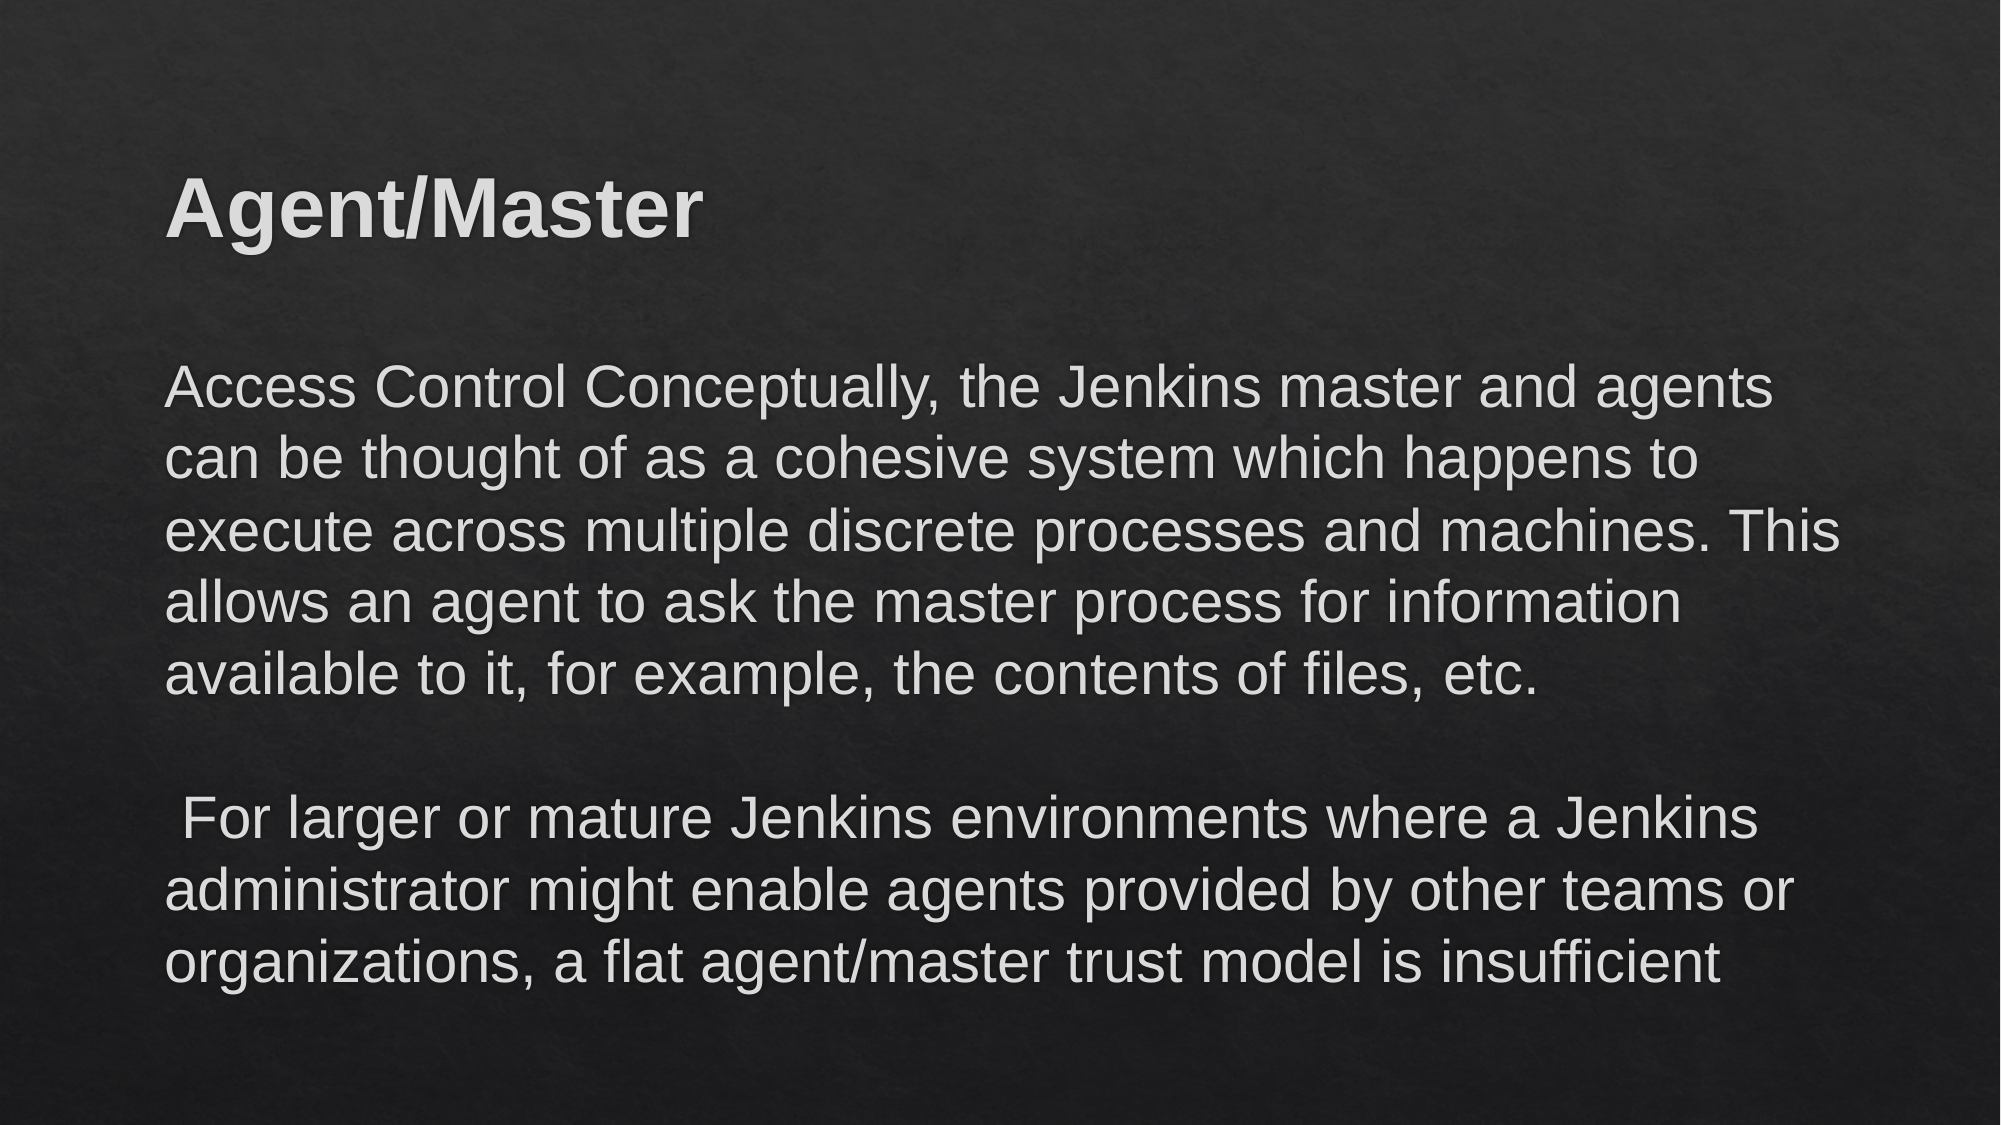

# Agent/Master Access Control Conceptually, the Jenkins master and agents can be thought of as a cohesive system which happens to execute across multiple discrete processes and machines. This allows an agent to ask the master process for information available to it, for example, the contents of files, etc.  For larger or mature Jenkins environments where a Jenkins administrator might enable agents provided by other teams or organizations, a flat agent/master trust model is insufficient